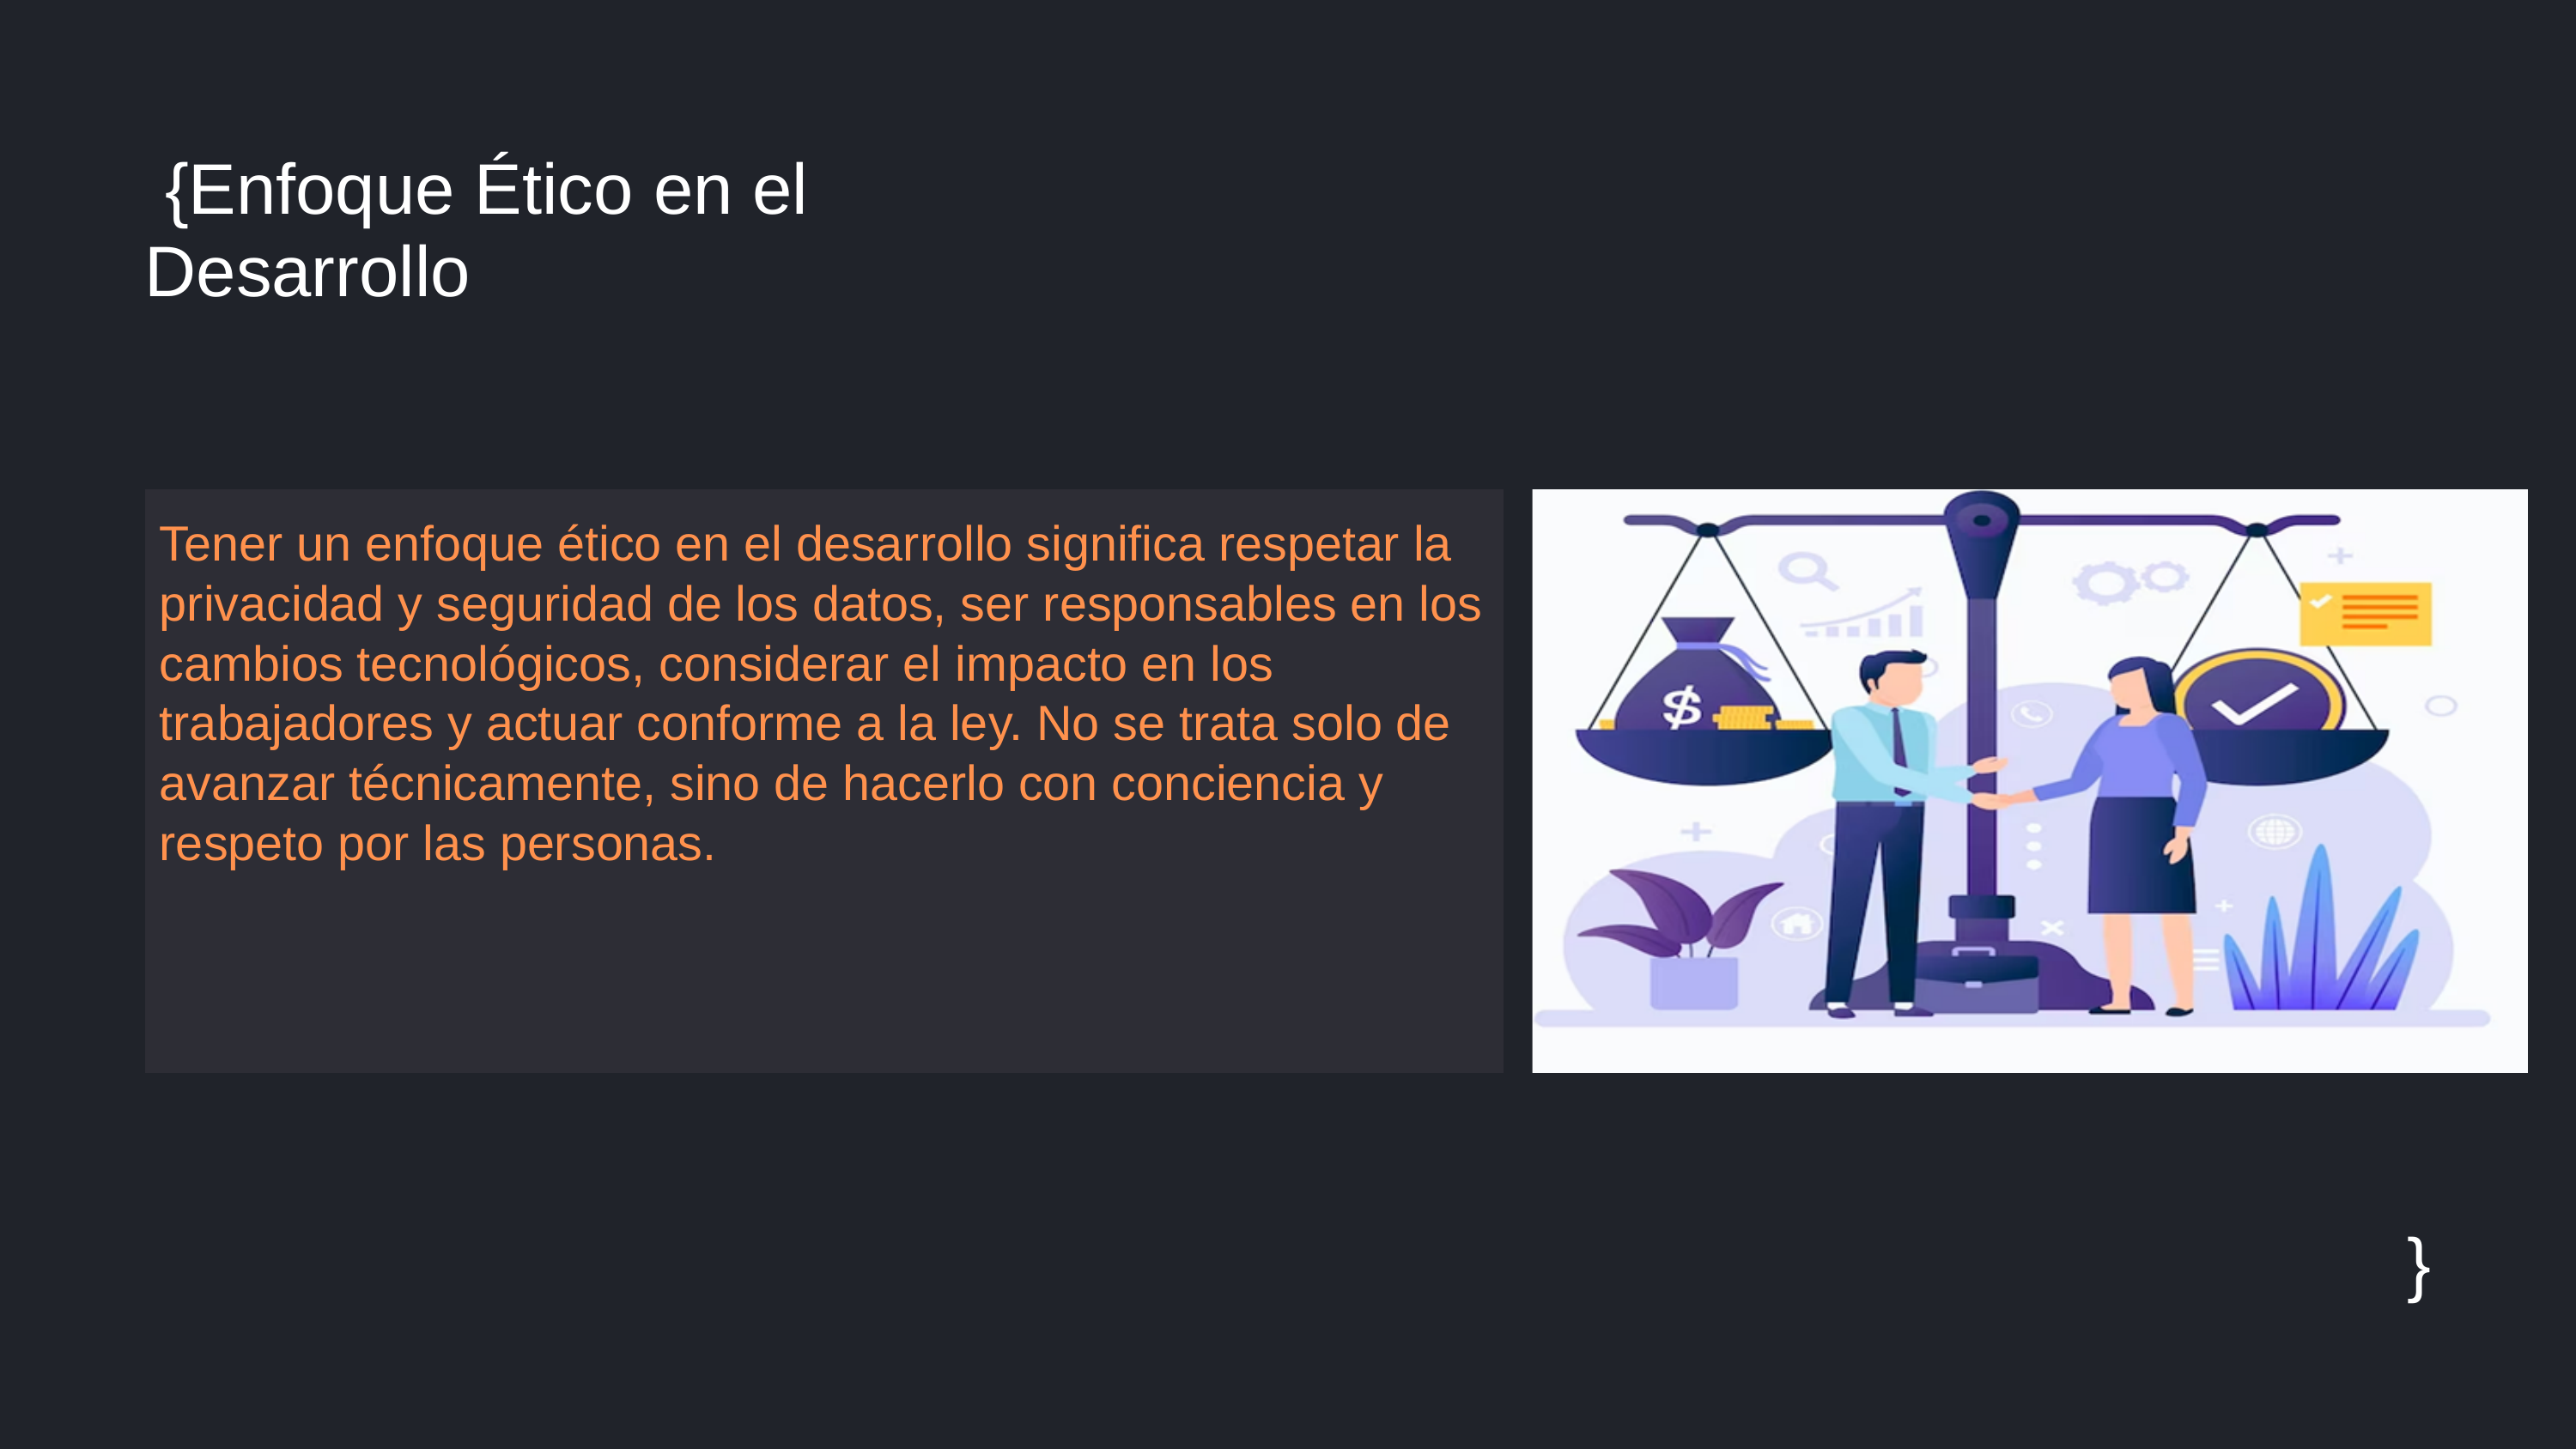

{Enfoque Ético en el Desarrollo

Tener un enfoque ético en el desarrollo significa respetar la privacidad y seguridad de los datos, ser responsables en los cambios tecnológicos, considerar el impacto en los trabajadores y actuar conforme a la ley. No se trata solo de avanzar técnicamente, sino de hacerlo con conciencia y respeto por las personas.

}